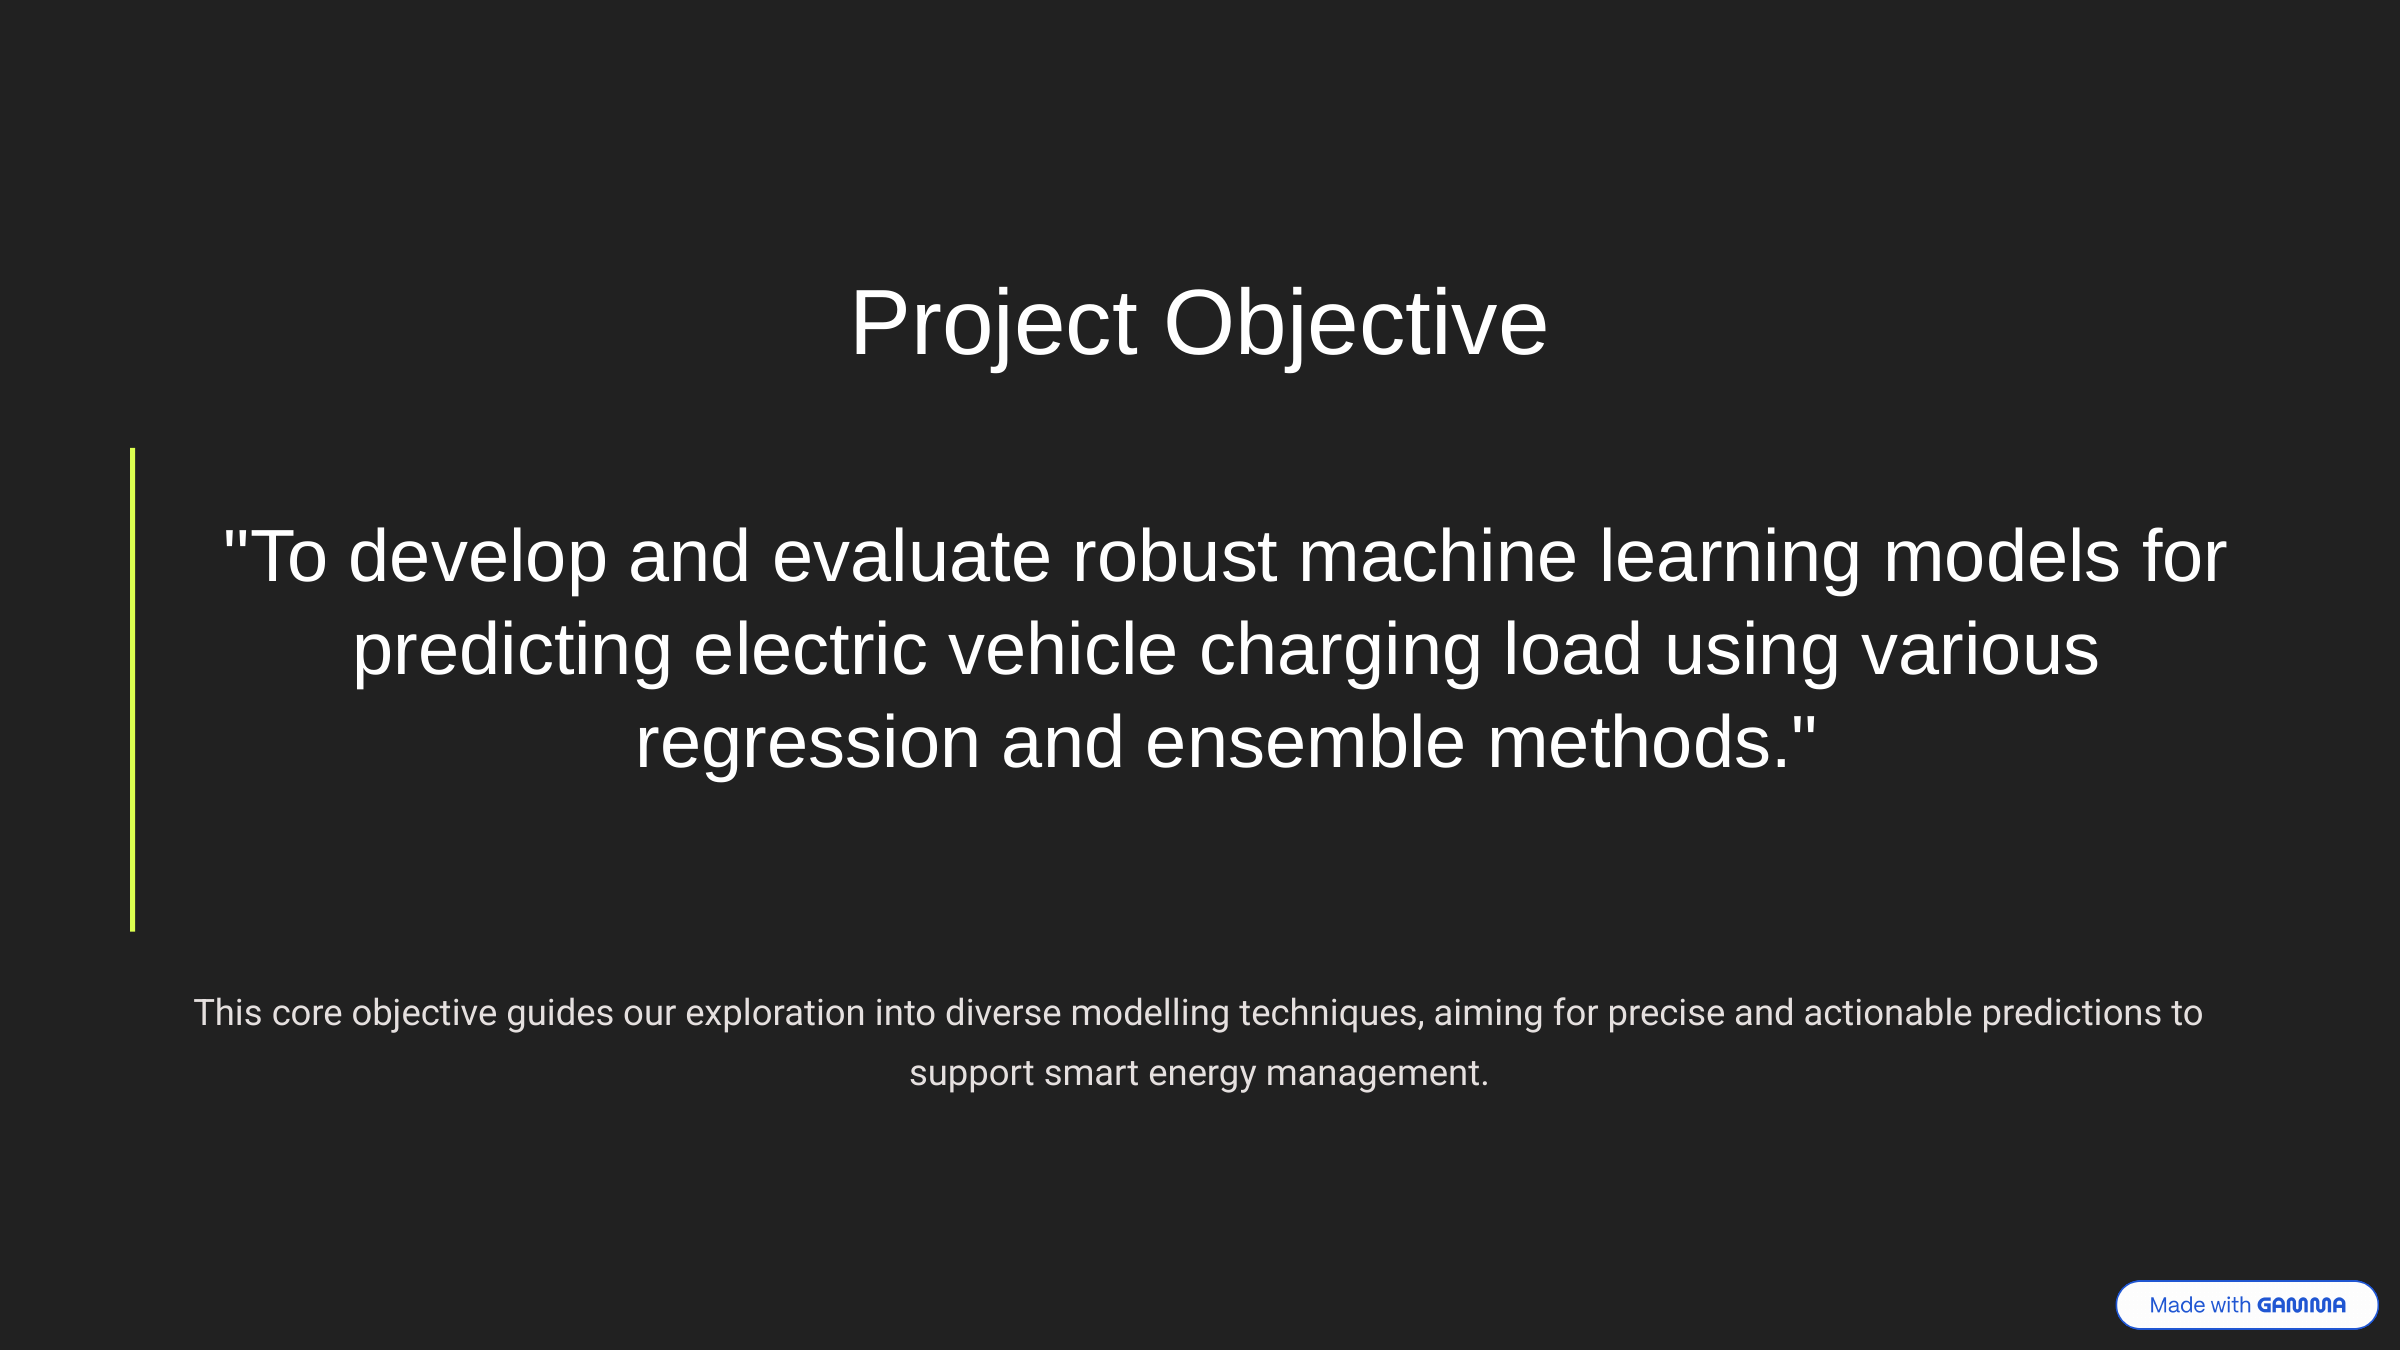

Project Objective

"To develop and evaluate robust machine learning models for predicting electric vehicle charging load using various regression and ensemble methods."
This core objective guides our exploration into diverse modelling techniques, aiming for precise and actionable predictions to support smart energy management.